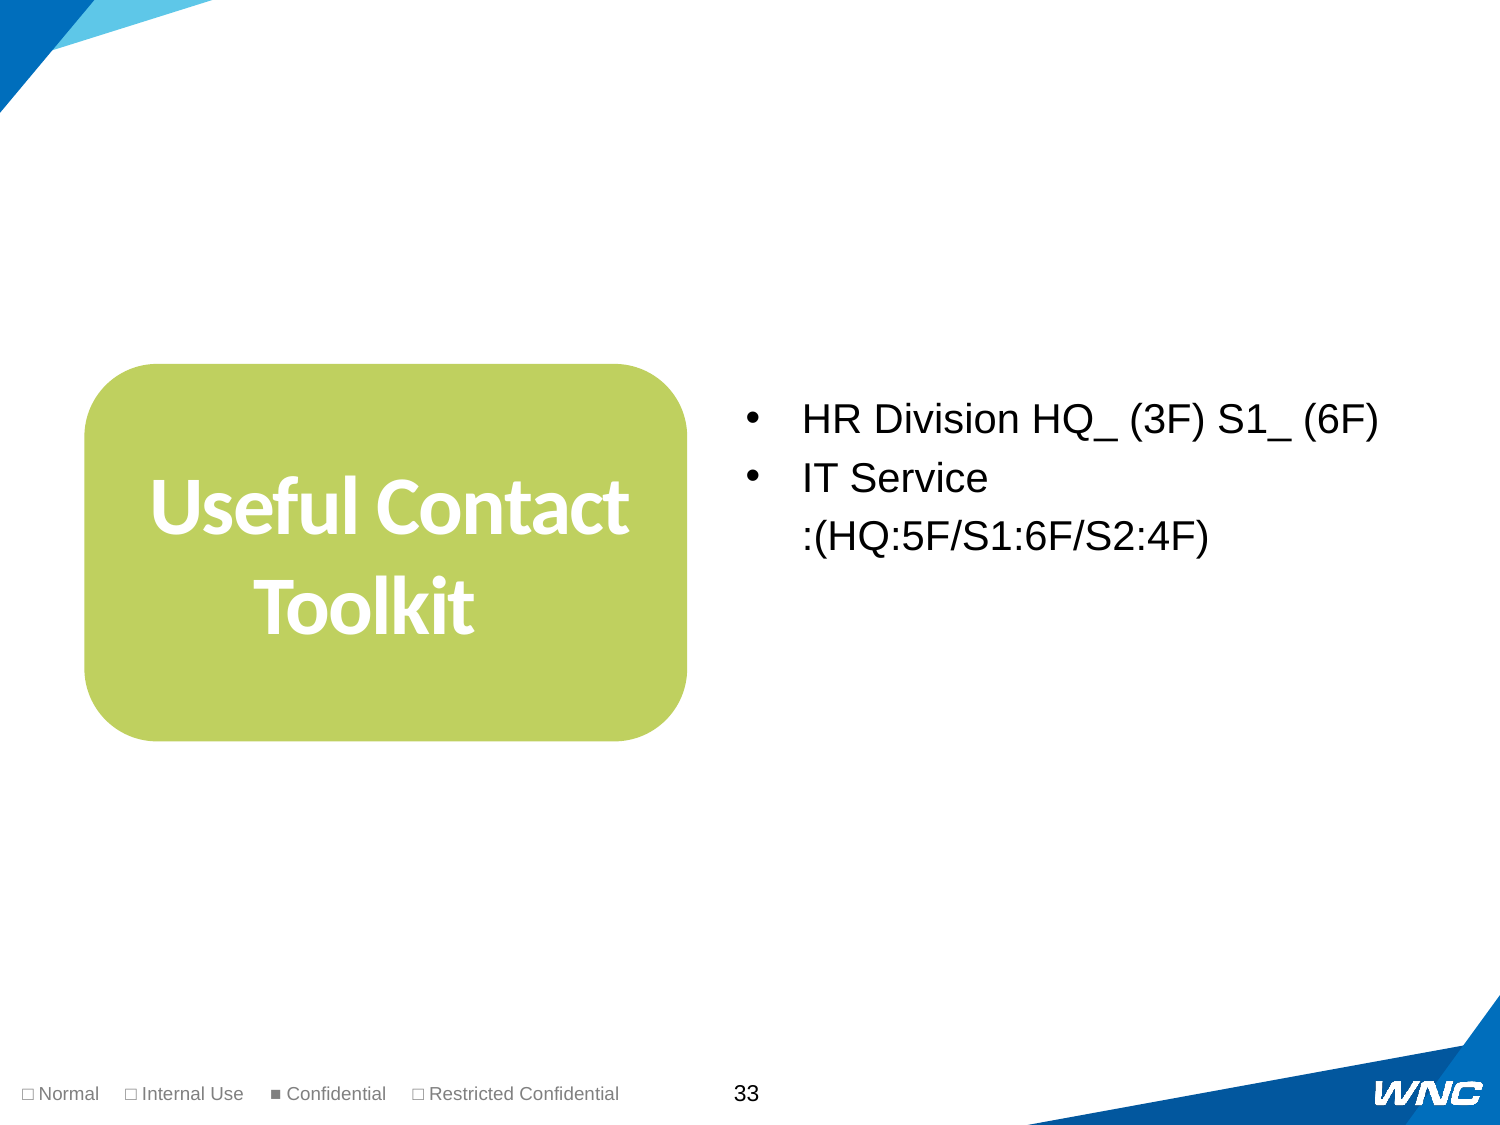

HR Division HQ_ (3F) S1_ (6F)
IT Service :(HQ:5F/S1:6F/S2:4F)

Useful Contact
      Toolkit